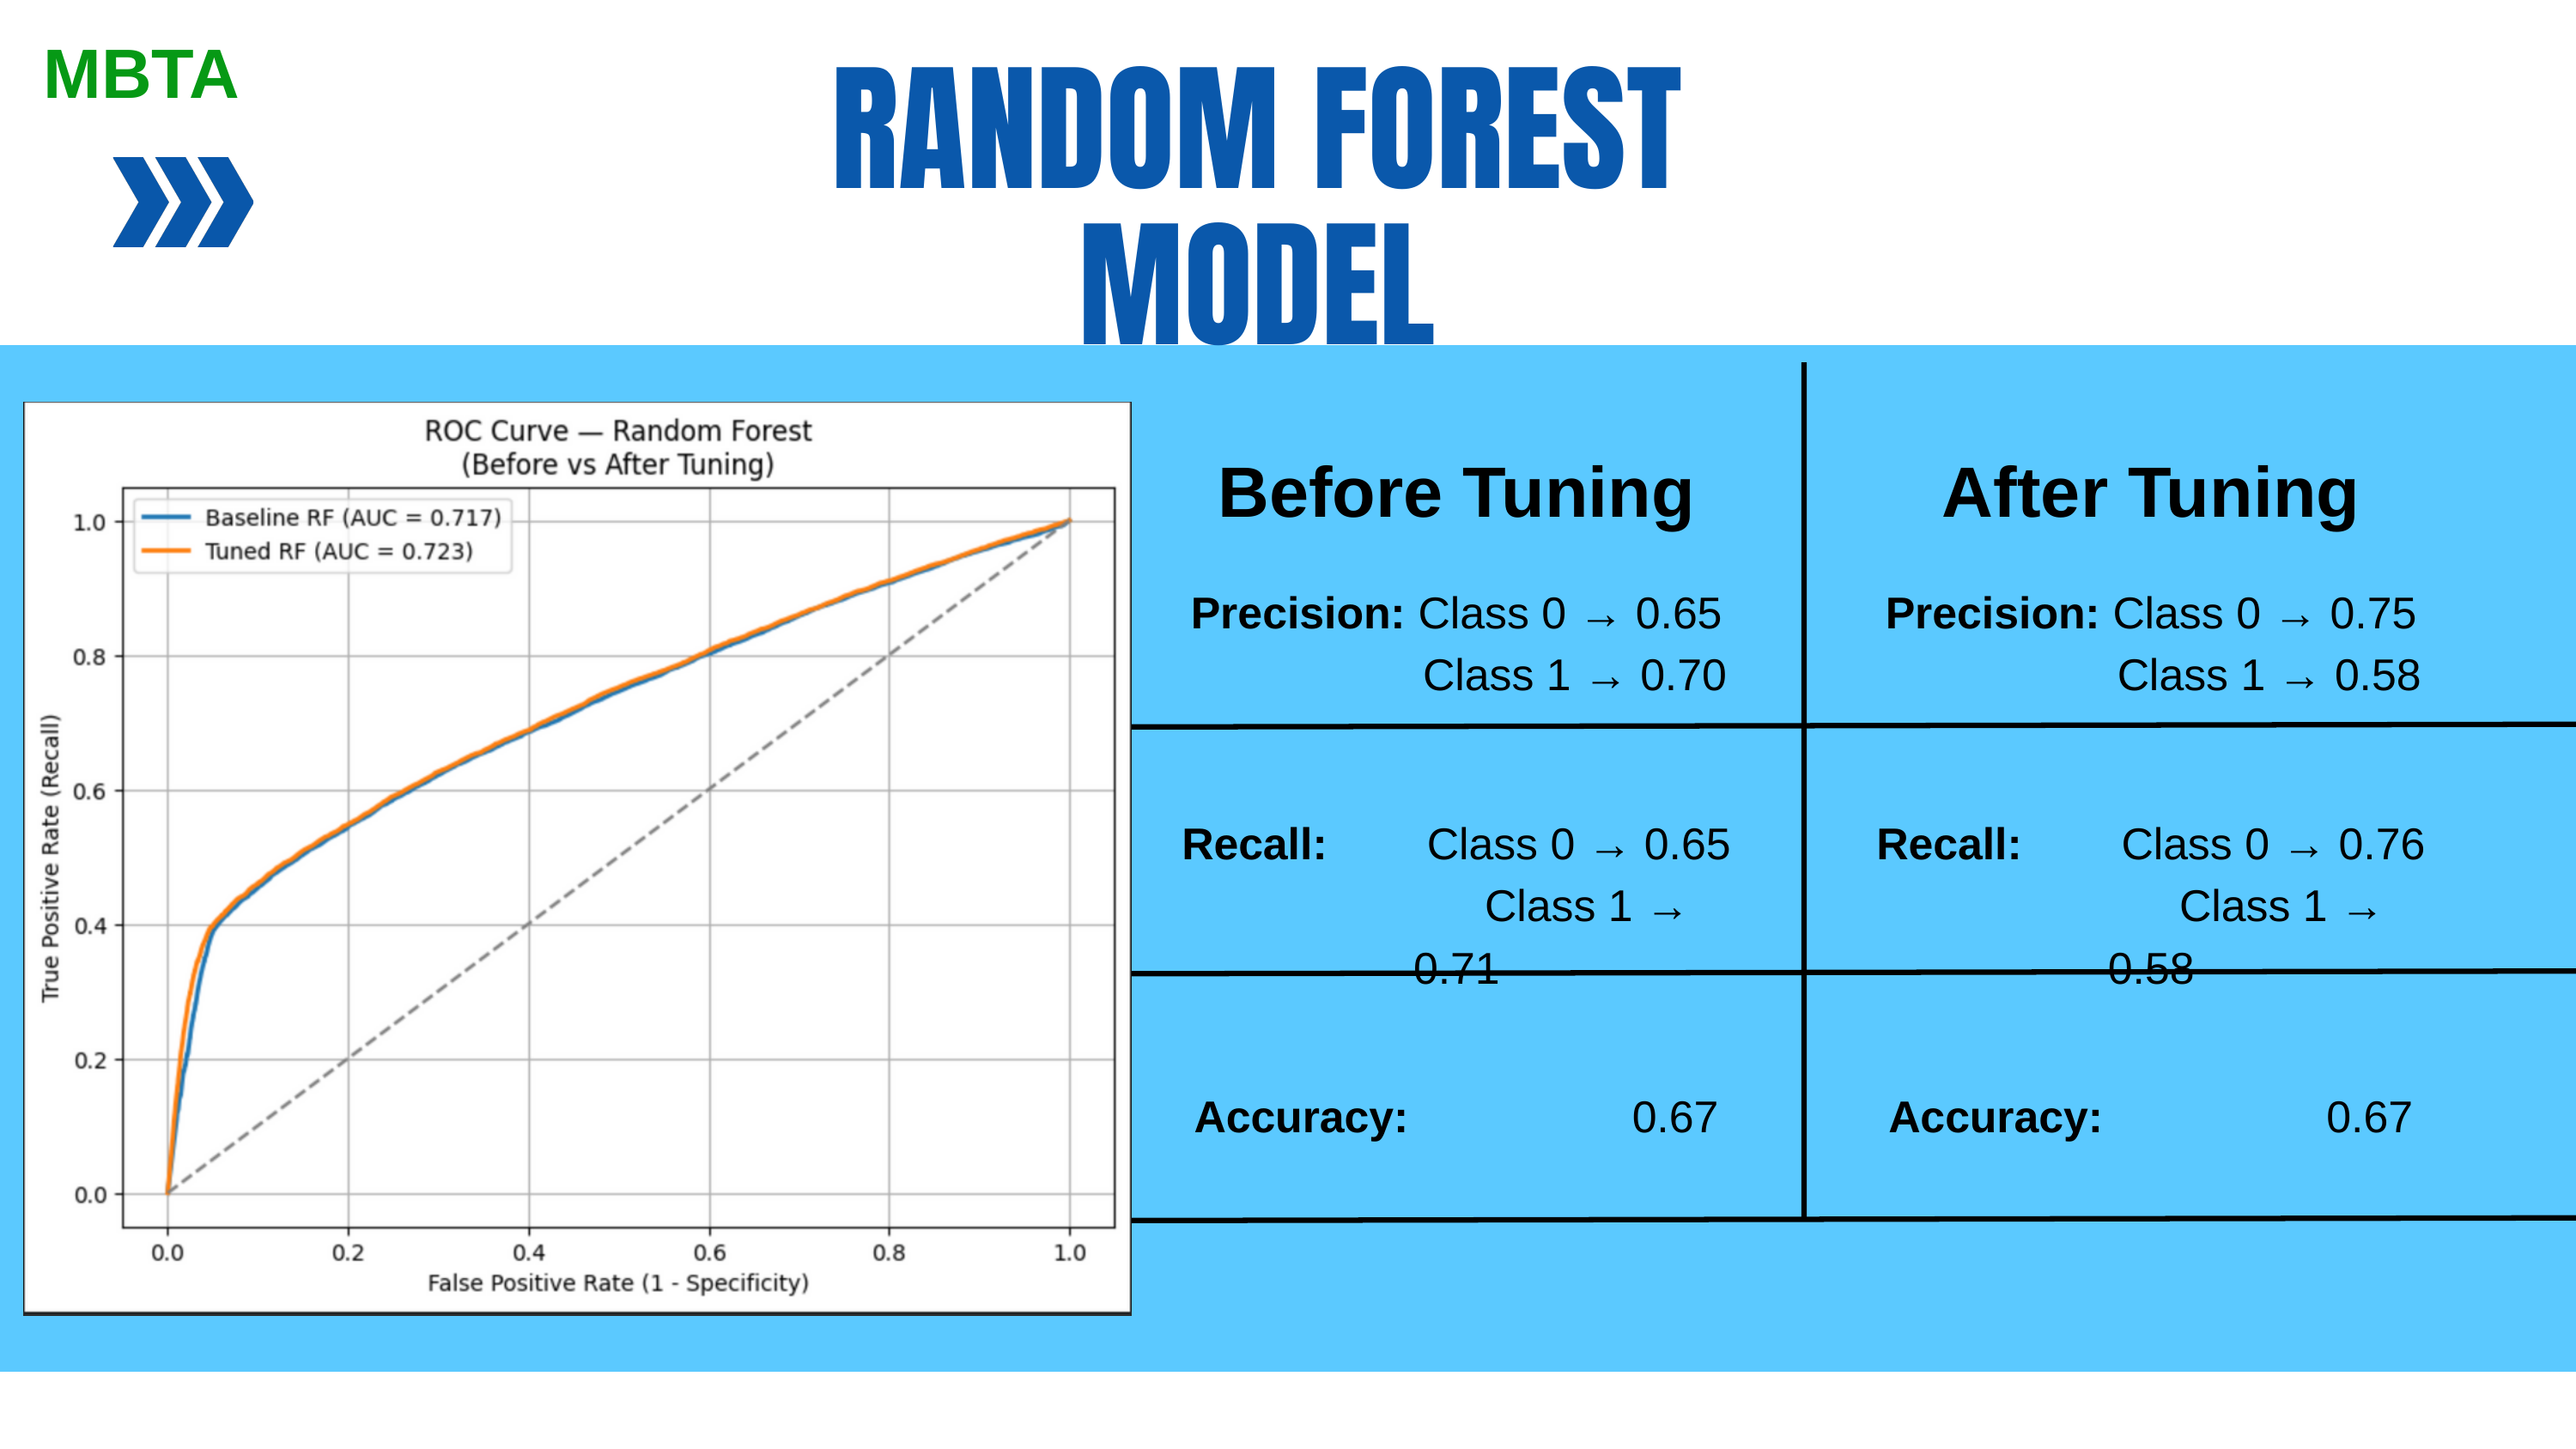

MBTA
RANDOM FOREST MODEL

Before Tuning
Precision: Class 0 → 0.65
                   Class 1 → 0.70

Recall:        Class 0 → 0.65
                     Class 1 → 0.71

Accuracy:                  0.67

After Tuning
Precision: Class 0 → 0.75
                   Class 1 → 0.58

Recall:        Class 0 → 0.76
                     Class 1 → 0.58

Accuracy:                  0.67